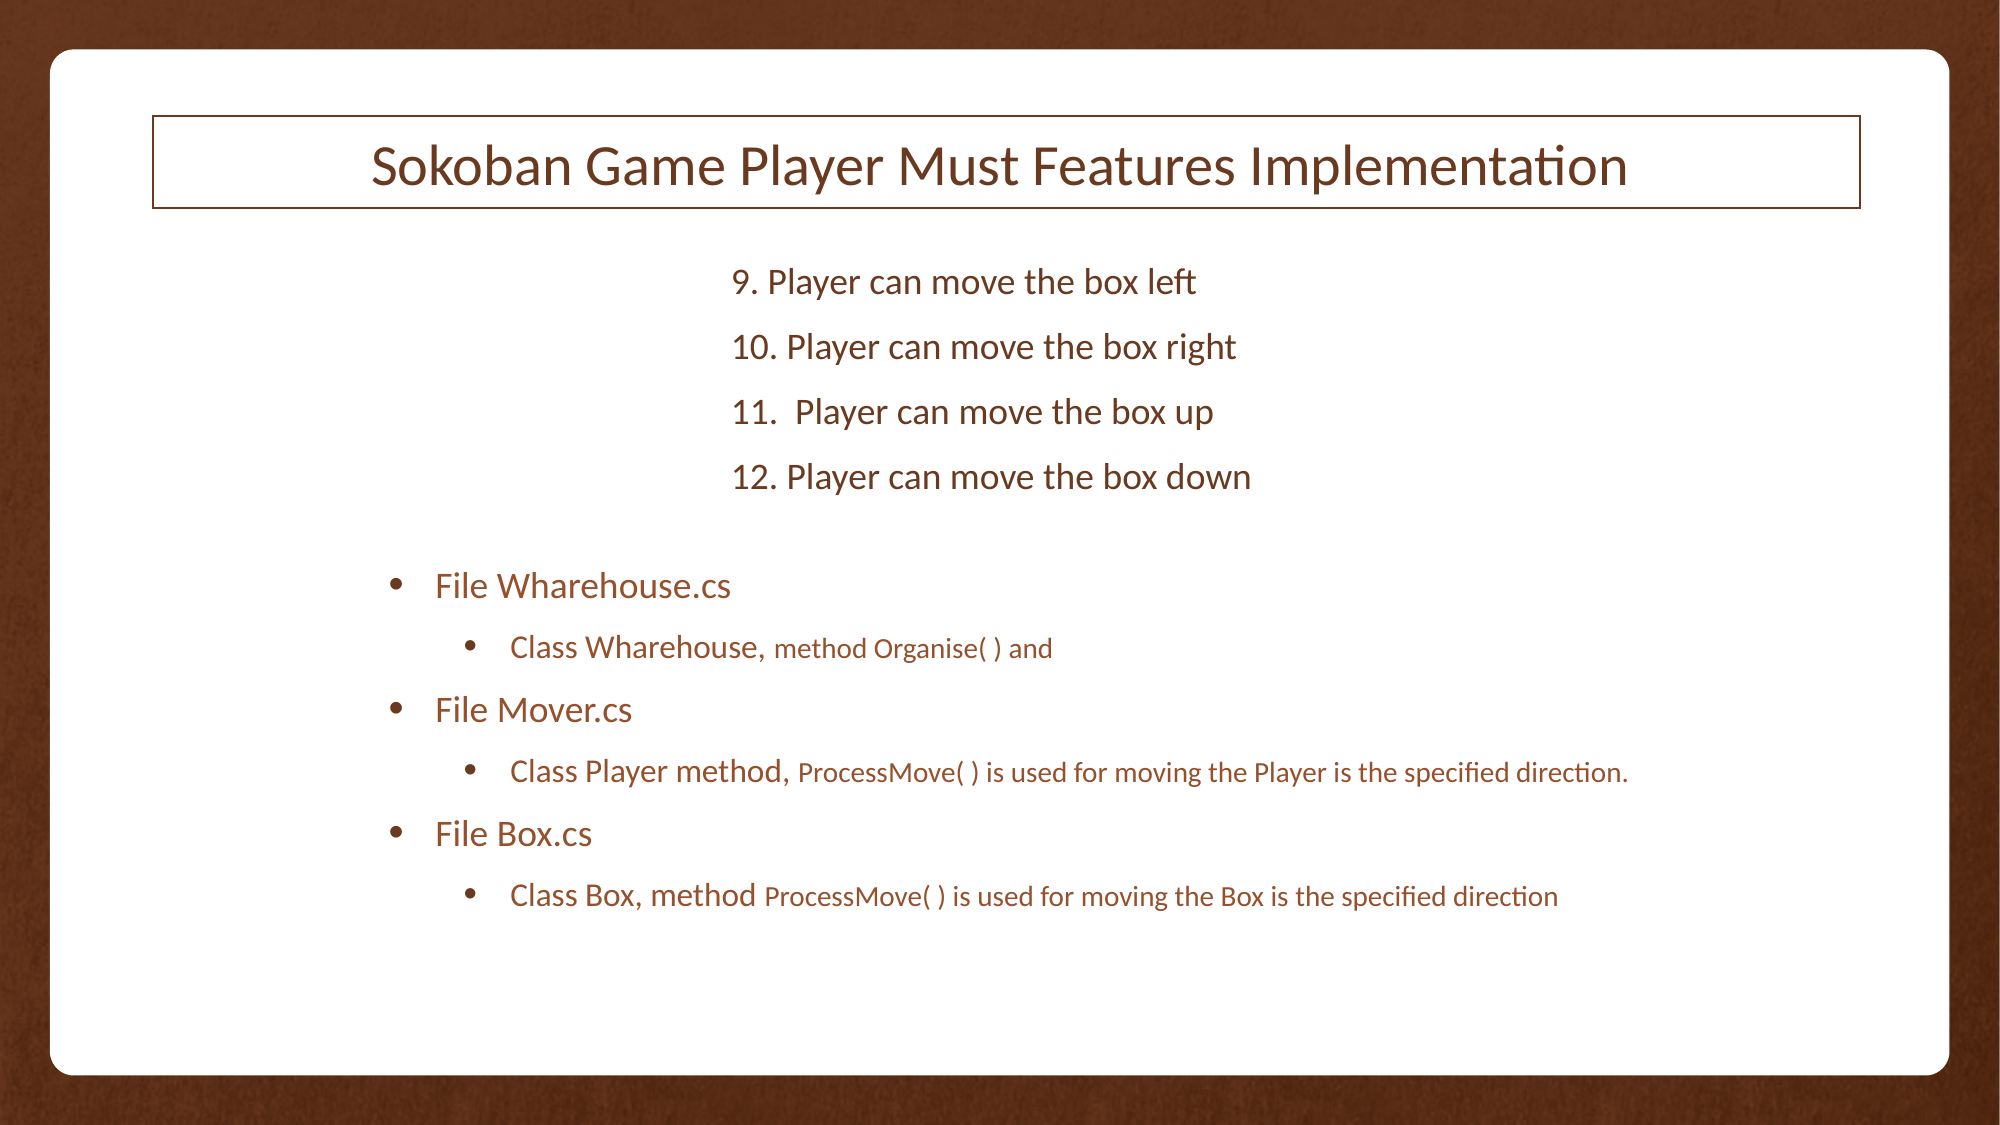

Sokoban Game Player Must Features Implementation
9. Player can move the box left
10. Player can move the box right
11.  Player can move the box up
12. Player can move the box down
File Wharehouse.cs
Class Wharehouse, method Organise( ) and
File Mover.cs
Class Player method, ProcessMove( ) is used for moving the Player is the specified direction.
File Box.cs
Class Box, method ProcessMove( ) is used for moving the Box is the specified direction